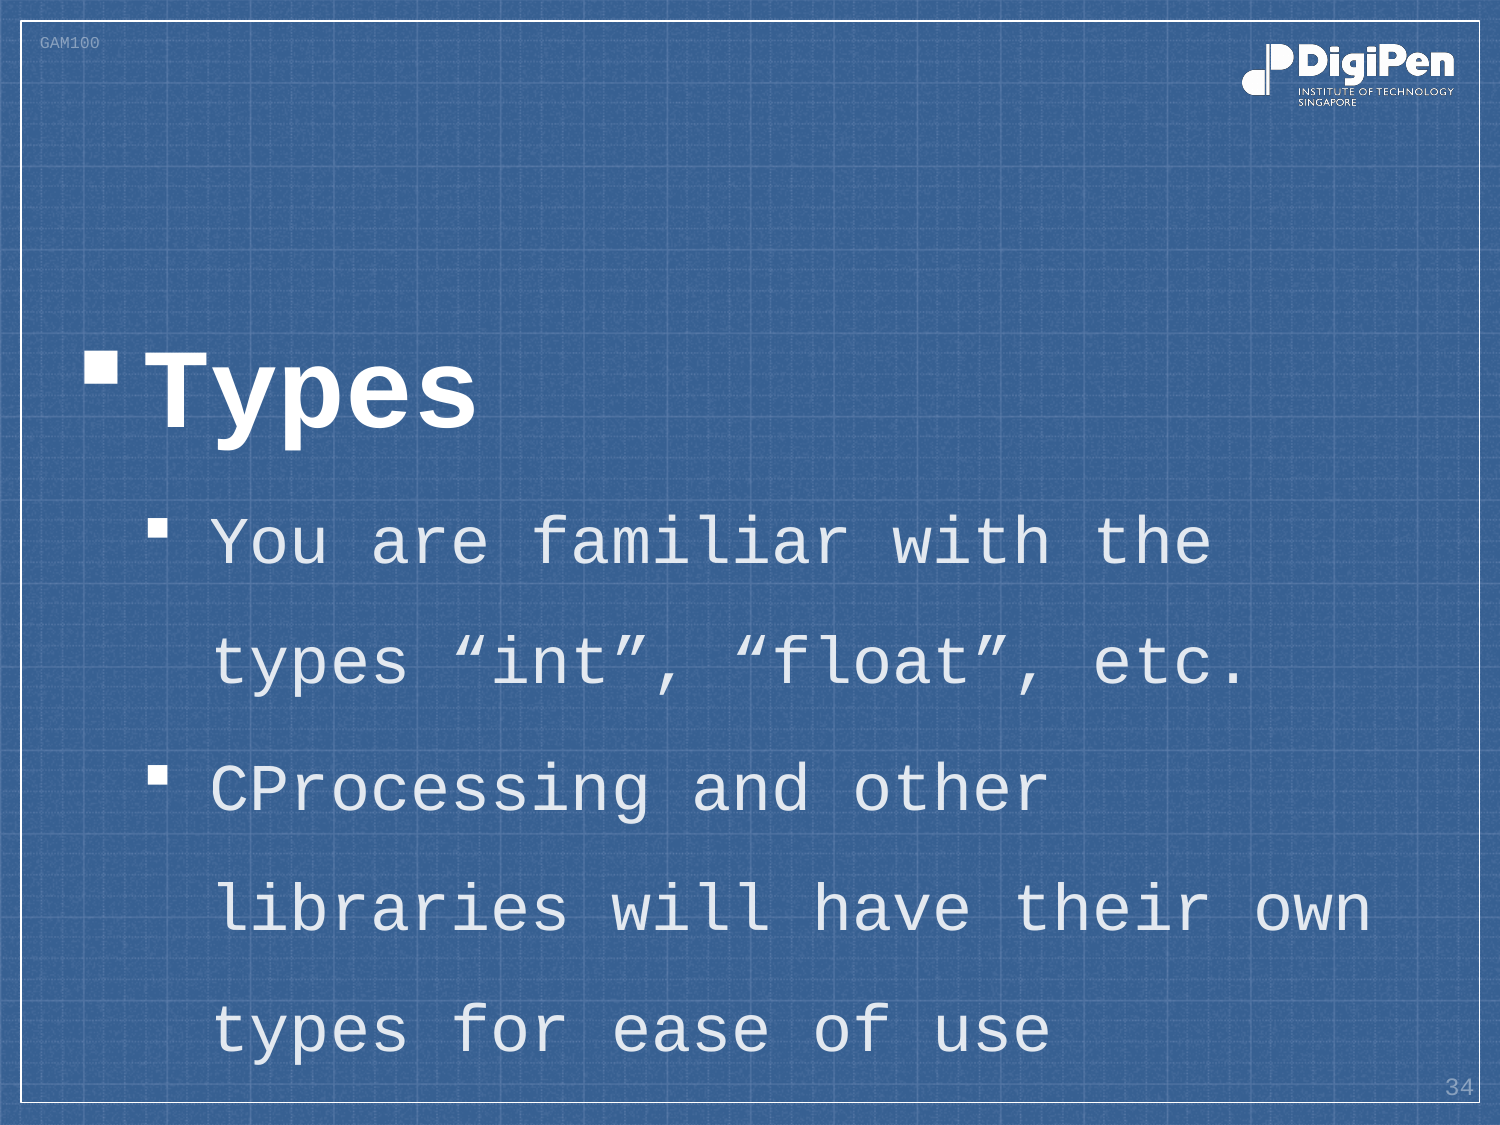

#
Types
You are familiar with the types “int”, “float”, etc.
CProcessing and other libraries will have their own types for ease of use

34